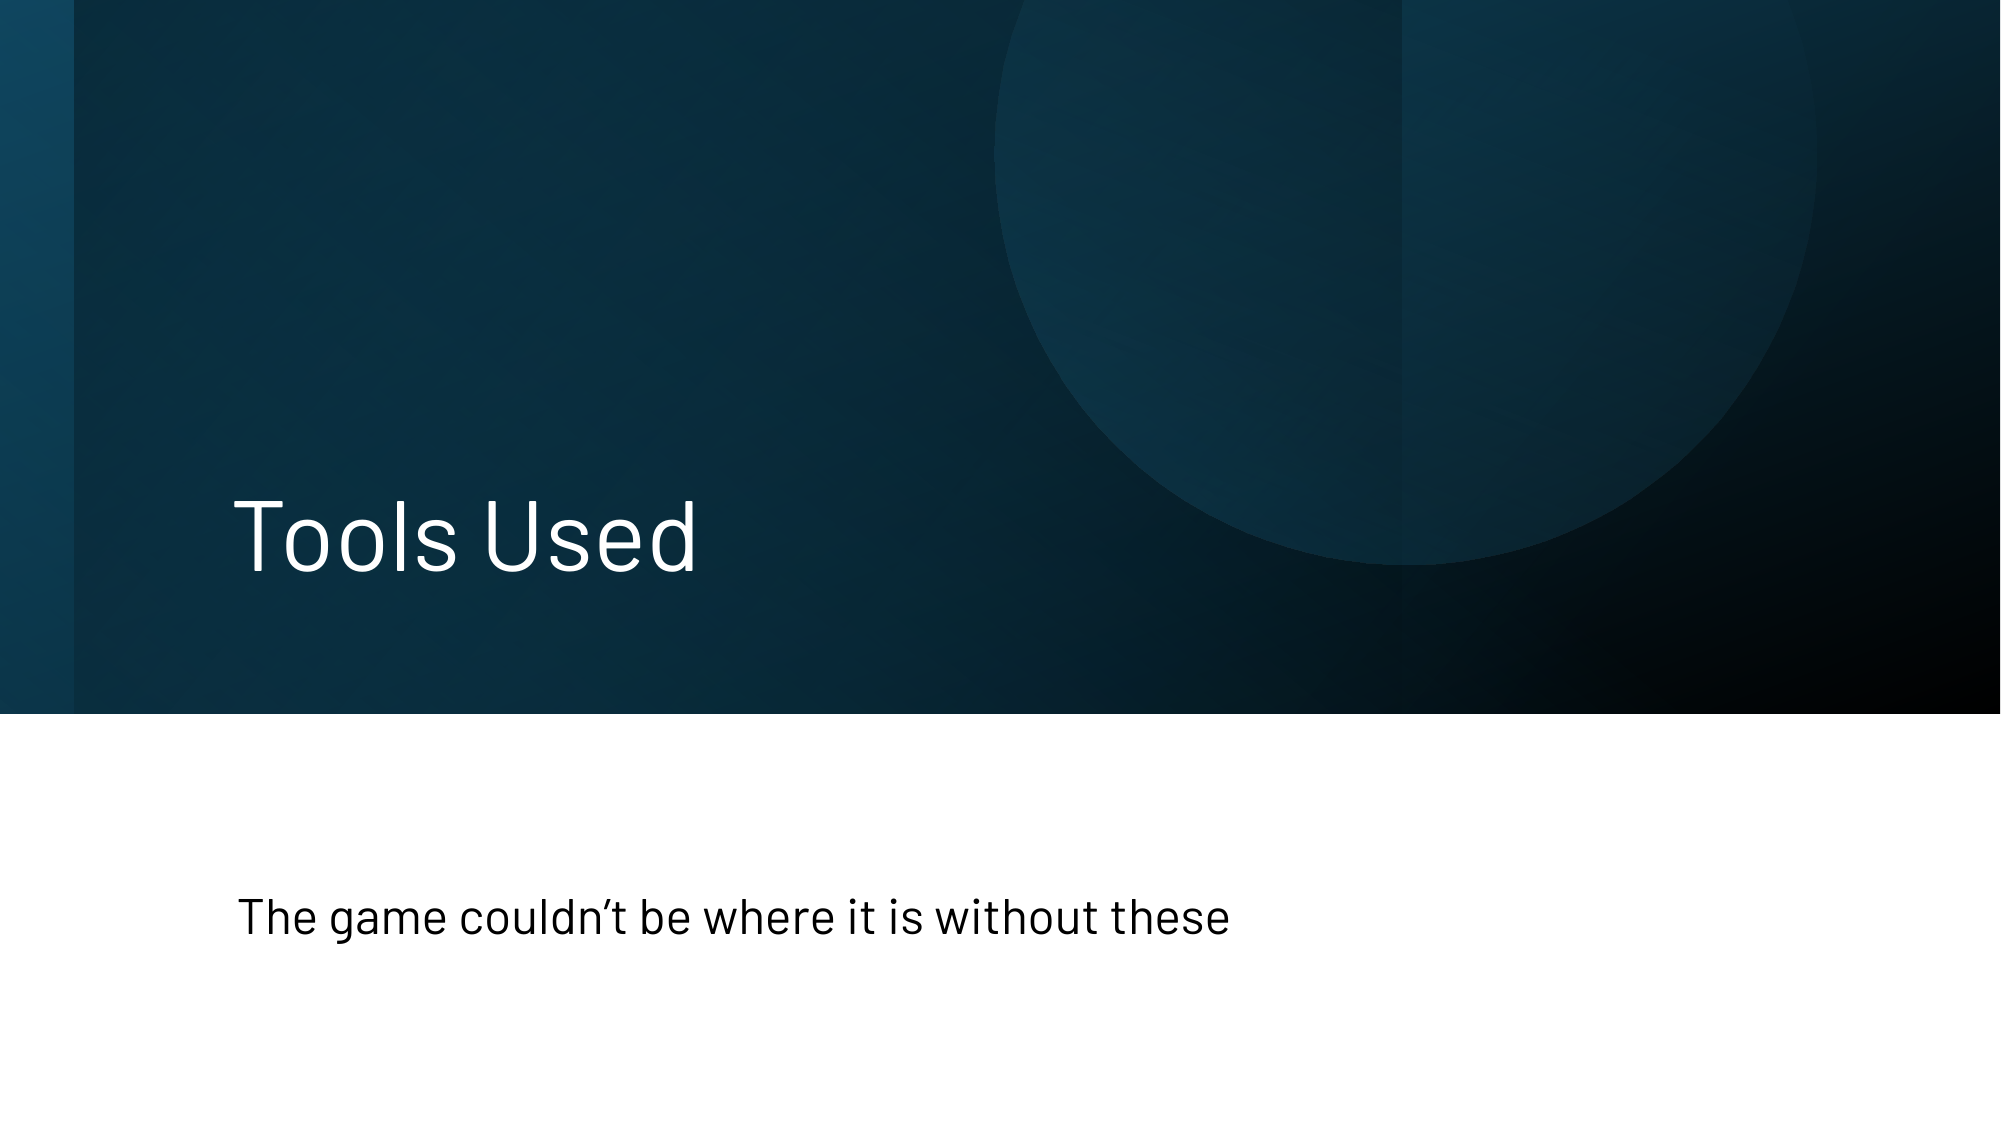

# Tools Used
The game couldn’t be where it is without these